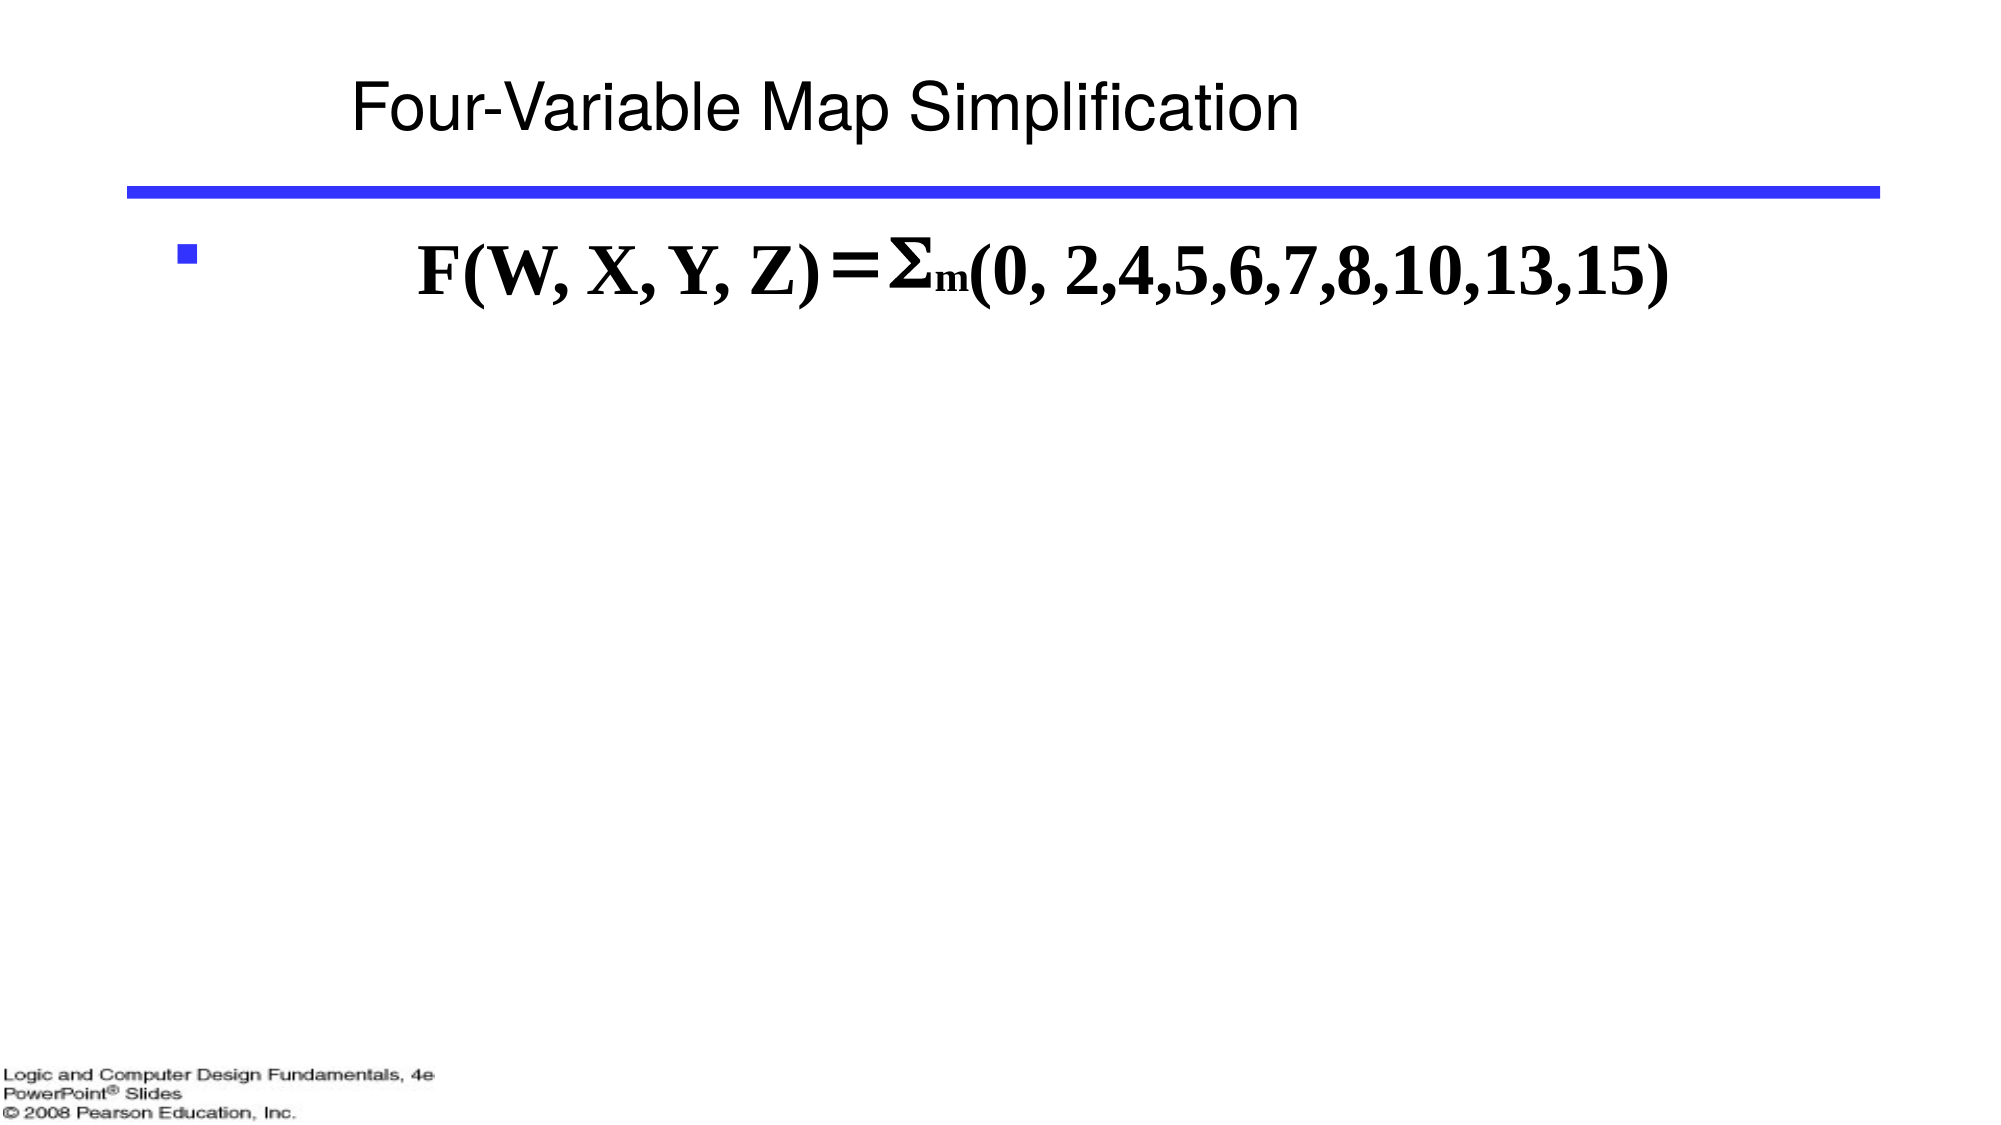

# Four-Variable Map Simplification
=
Σ

8,10,13,15
F(W,
X,
Y,
Z)

(0,

2,4,5,6,7,
)
m